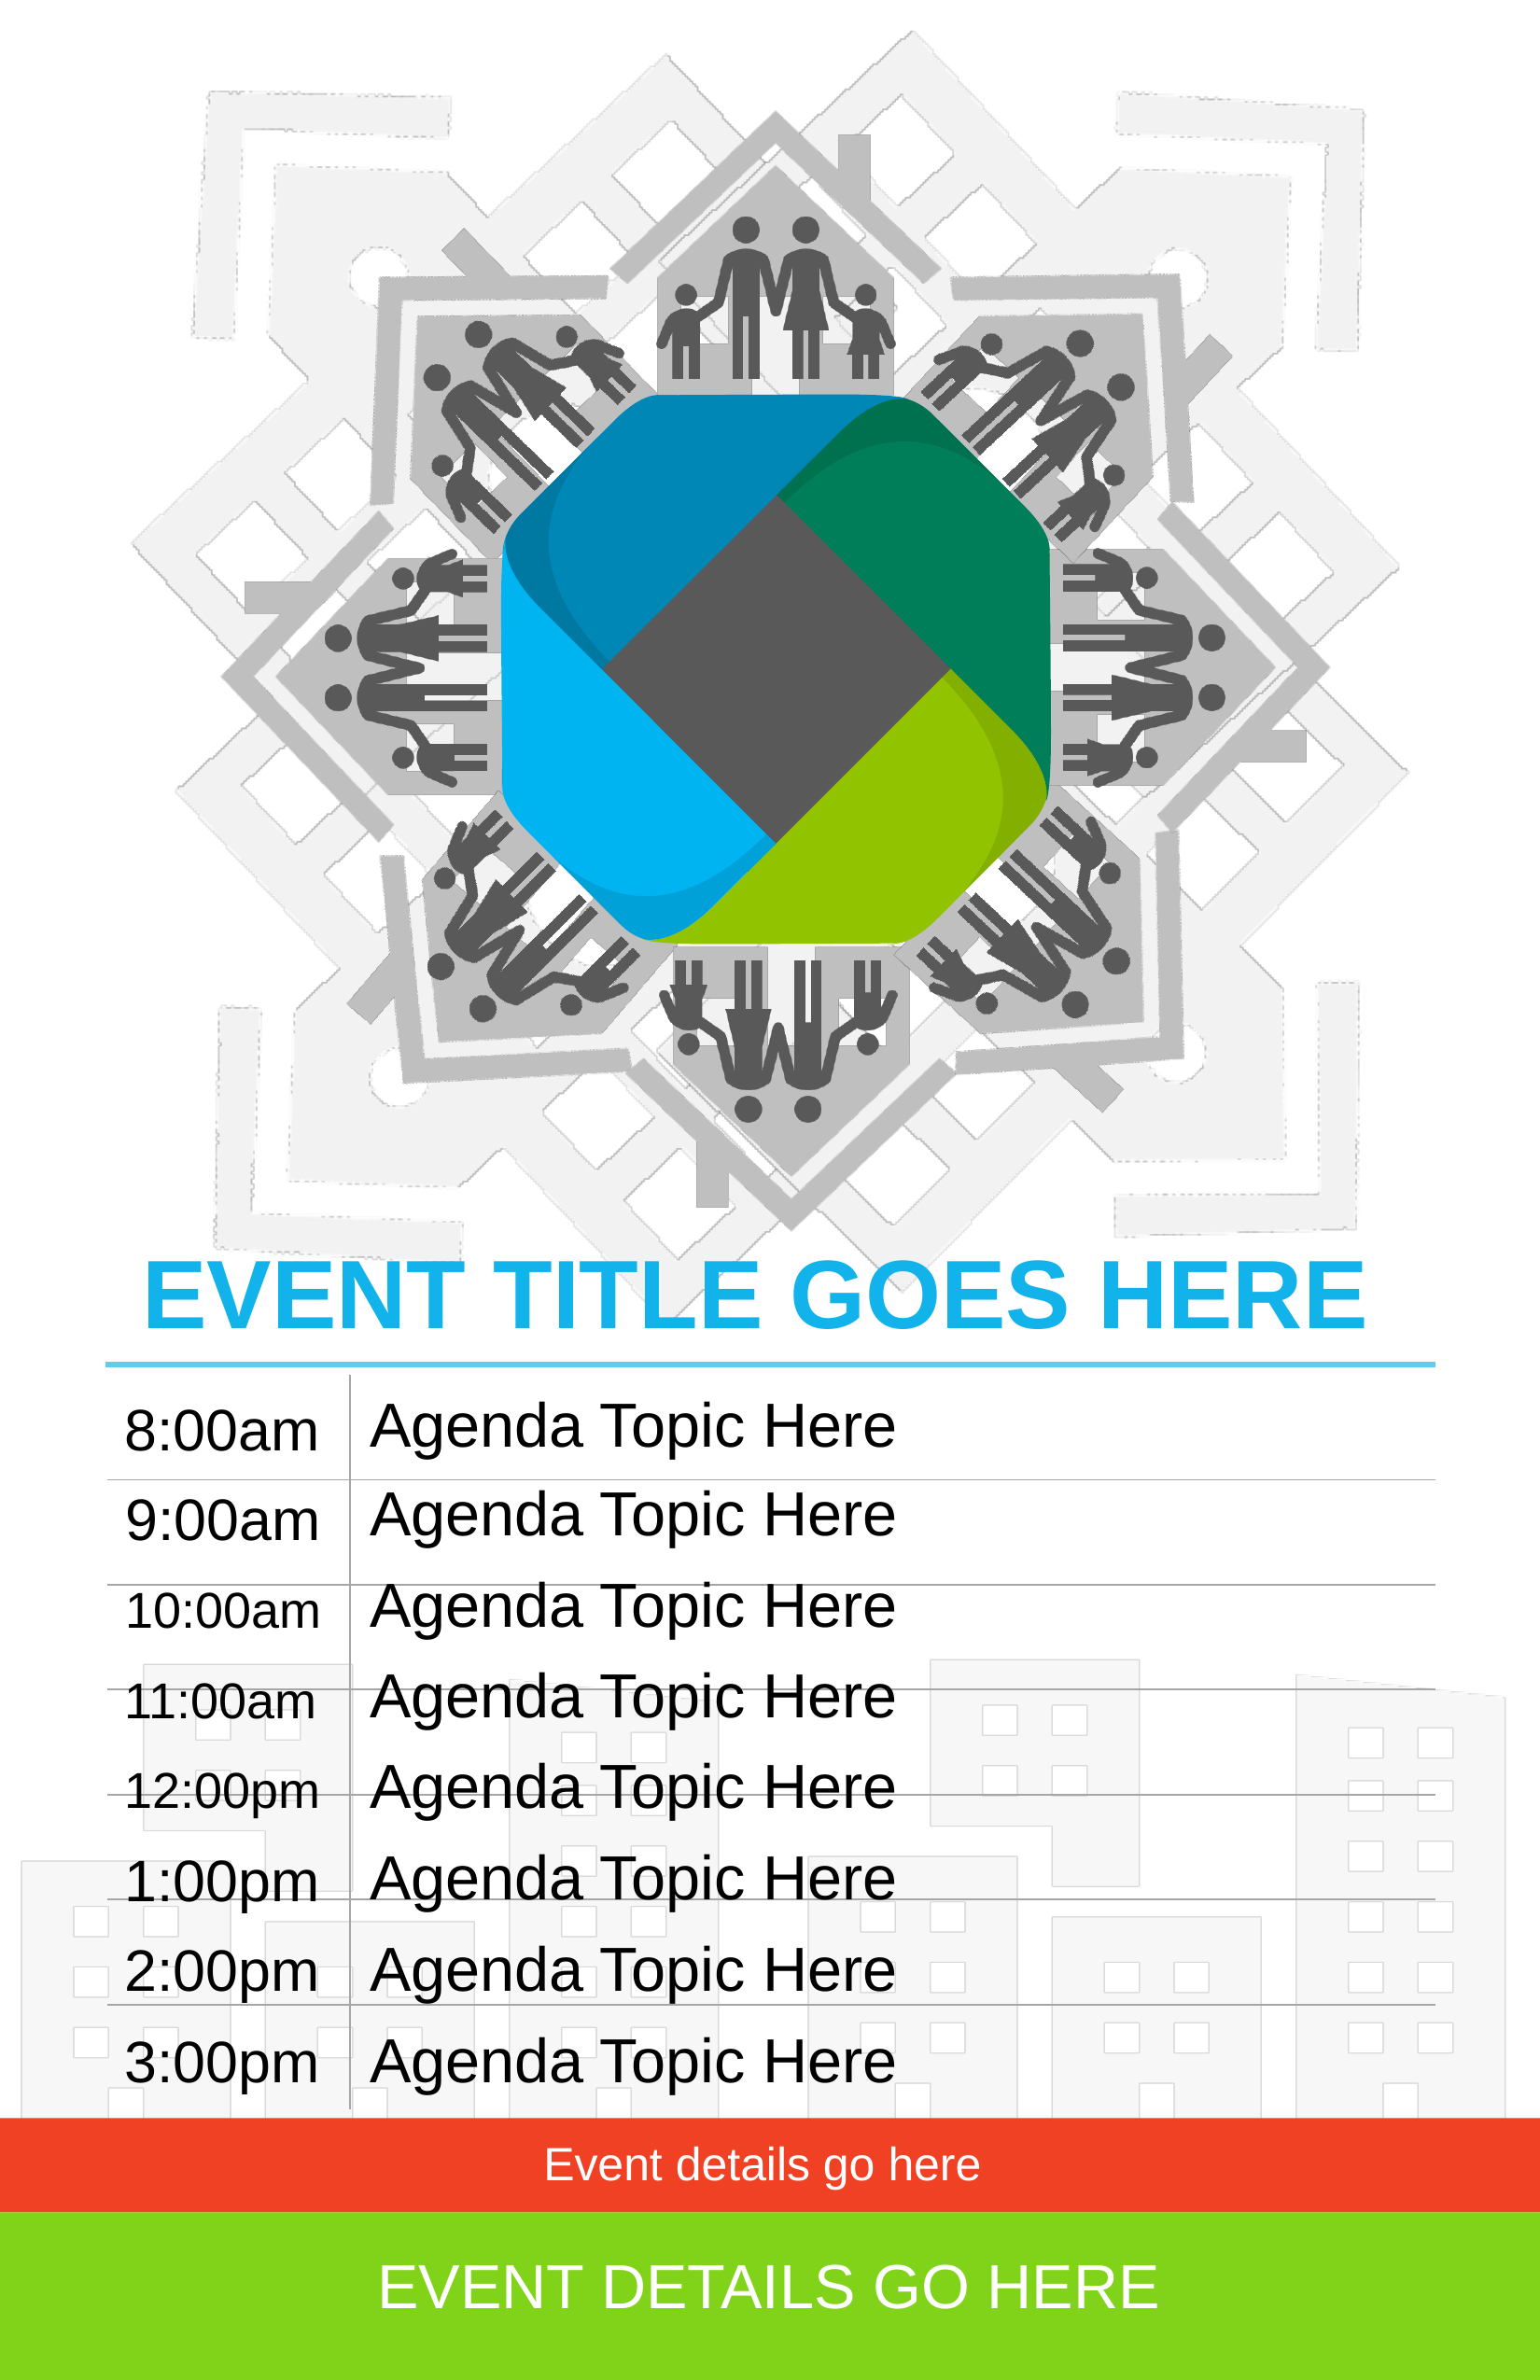

# EVENT TITLE GOES HERE
Agenda Topic Here
8:00am
Agenda Topic Here
9:00am
Agenda Topic Here
10:00am
Agenda Topic Here
11:00am
Agenda Topic Here
12:00pm
1:00pm
Agenda Topic Here
2:00pm
Agenda Topic Here
3:00pm
Agenda Topic Here
Event details go here
EVENT DETAILS GO HERE